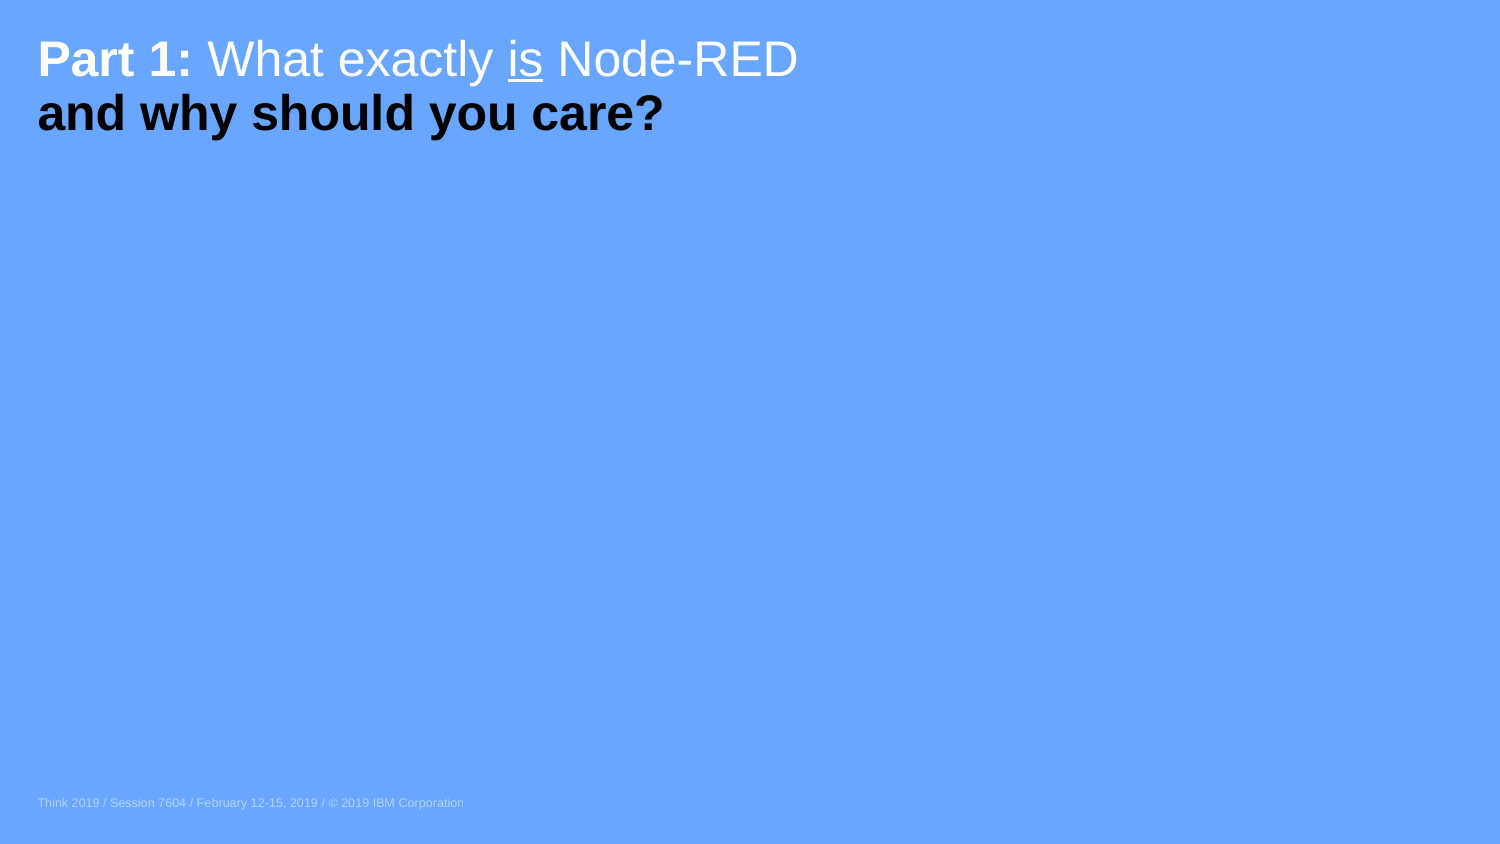

# Part 1: What exactly is Node-RED and why should you care?
Think 2019 / Session 7604 / February 12-15, 2019 / © 2019 IBM Corporation